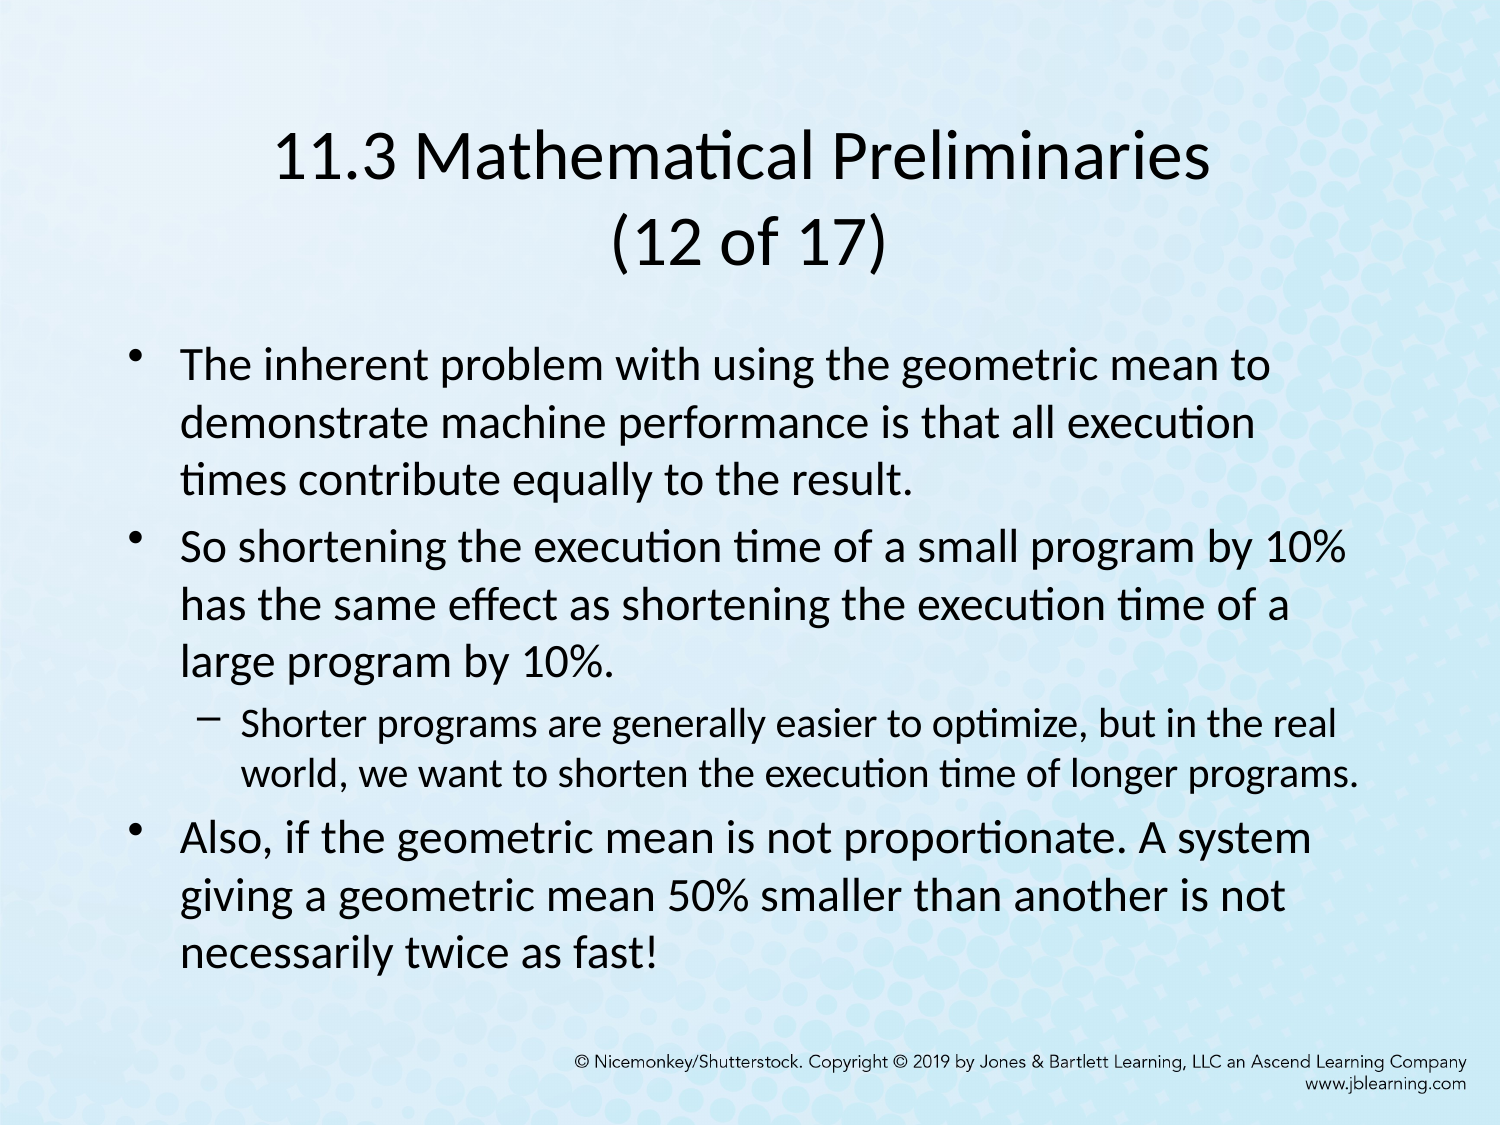

# 11.3 Mathematical Preliminaries (12 of 17)
The inherent problem with using the geometric mean to demonstrate machine performance is that all execution times contribute equally to the result.
So shortening the execution time of a small program by 10% has the same effect as shortening the execution time of a large program by 10%.
Shorter programs are generally easier to optimize, but in the real world, we want to shorten the execution time of longer programs.
Also, if the geometric mean is not proportionate. A system giving a geometric mean 50% smaller than another is not necessarily twice as fast!